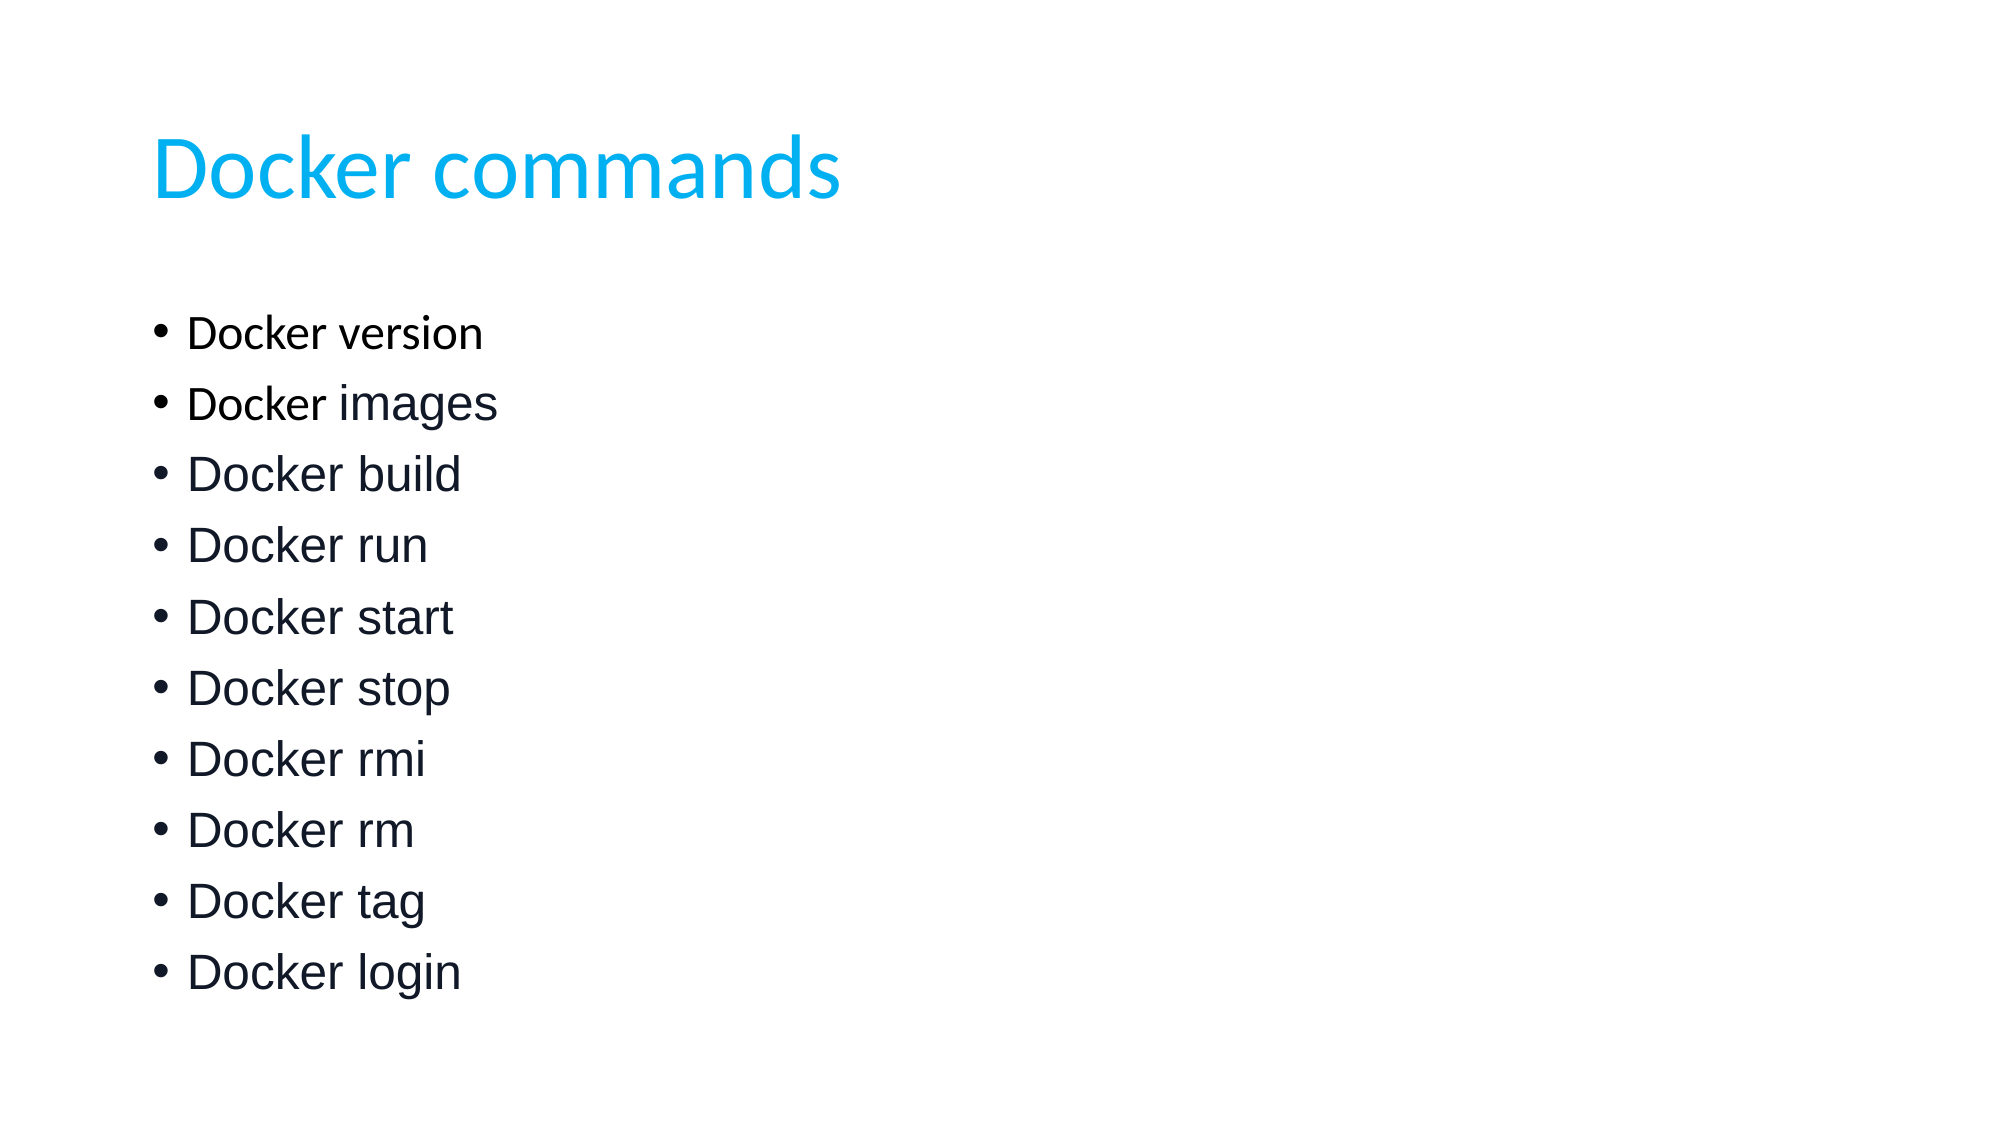

# Docker commands
Docker version
Docker images
Docker build
Docker run
Docker start
Docker stop
Docker rmi
Docker rm
Docker tag
Docker login